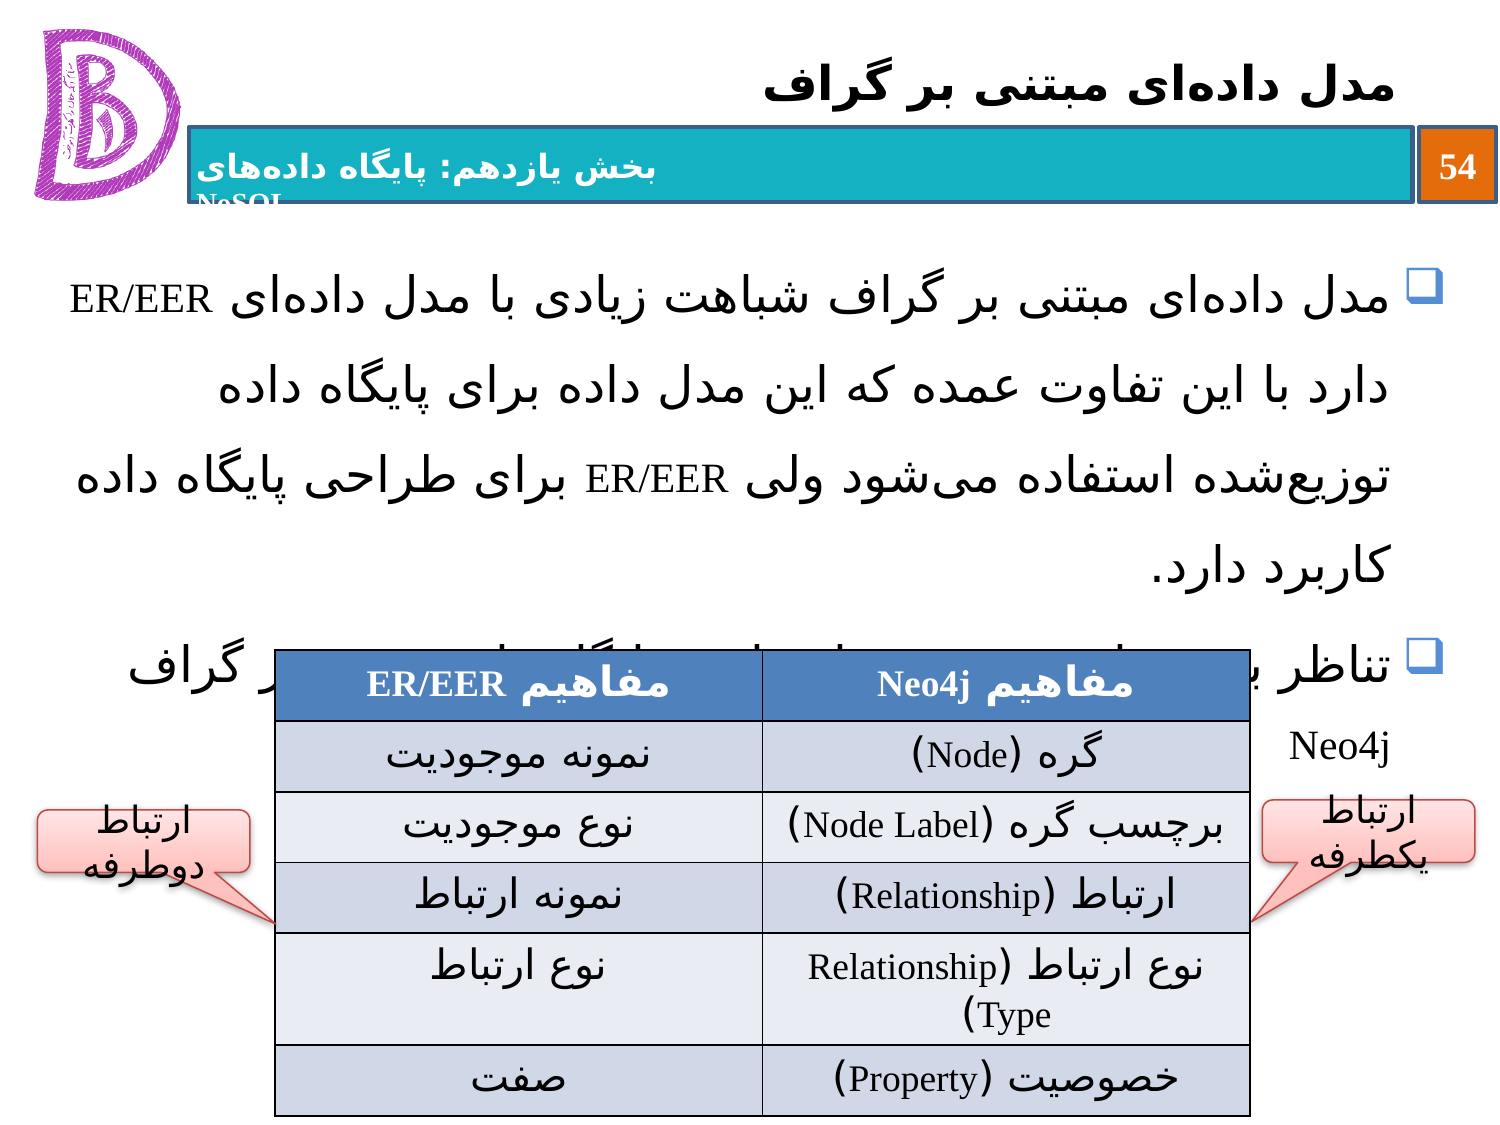

# مدل داده‌ای مبتنی بر گراف
مدل داده‌ای مبتنی بر گراف شباهت زیادی با مدل داده‌ای ER/EER دارد با این تفاوت عمده که این مدل داده برای پایگاه داده توزیع‌شده استفاده می‌شود ولی ER/EER برای طراحی پایگاه داده کاربرد دارد.
تناظر بین مفاهیم ER/EER با مفاهیم پایگاه داده مبتنی بر گراف Neo4j
| مفاهیم ER/EER | مفاهیم Neo4j |
| --- | --- |
| نمونه موجودیت | گره (Node) |
| نوع موجودیت | برچسب گره (Node Label) |
| نمونه ارتباط | ارتباط (Relationship) |
| نوع ارتباط | نوع ارتباط (Relationship Type) |
| صفت | خصوصیت (Property) |
ارتباط یکطرفه
ارتباط دوطرفه